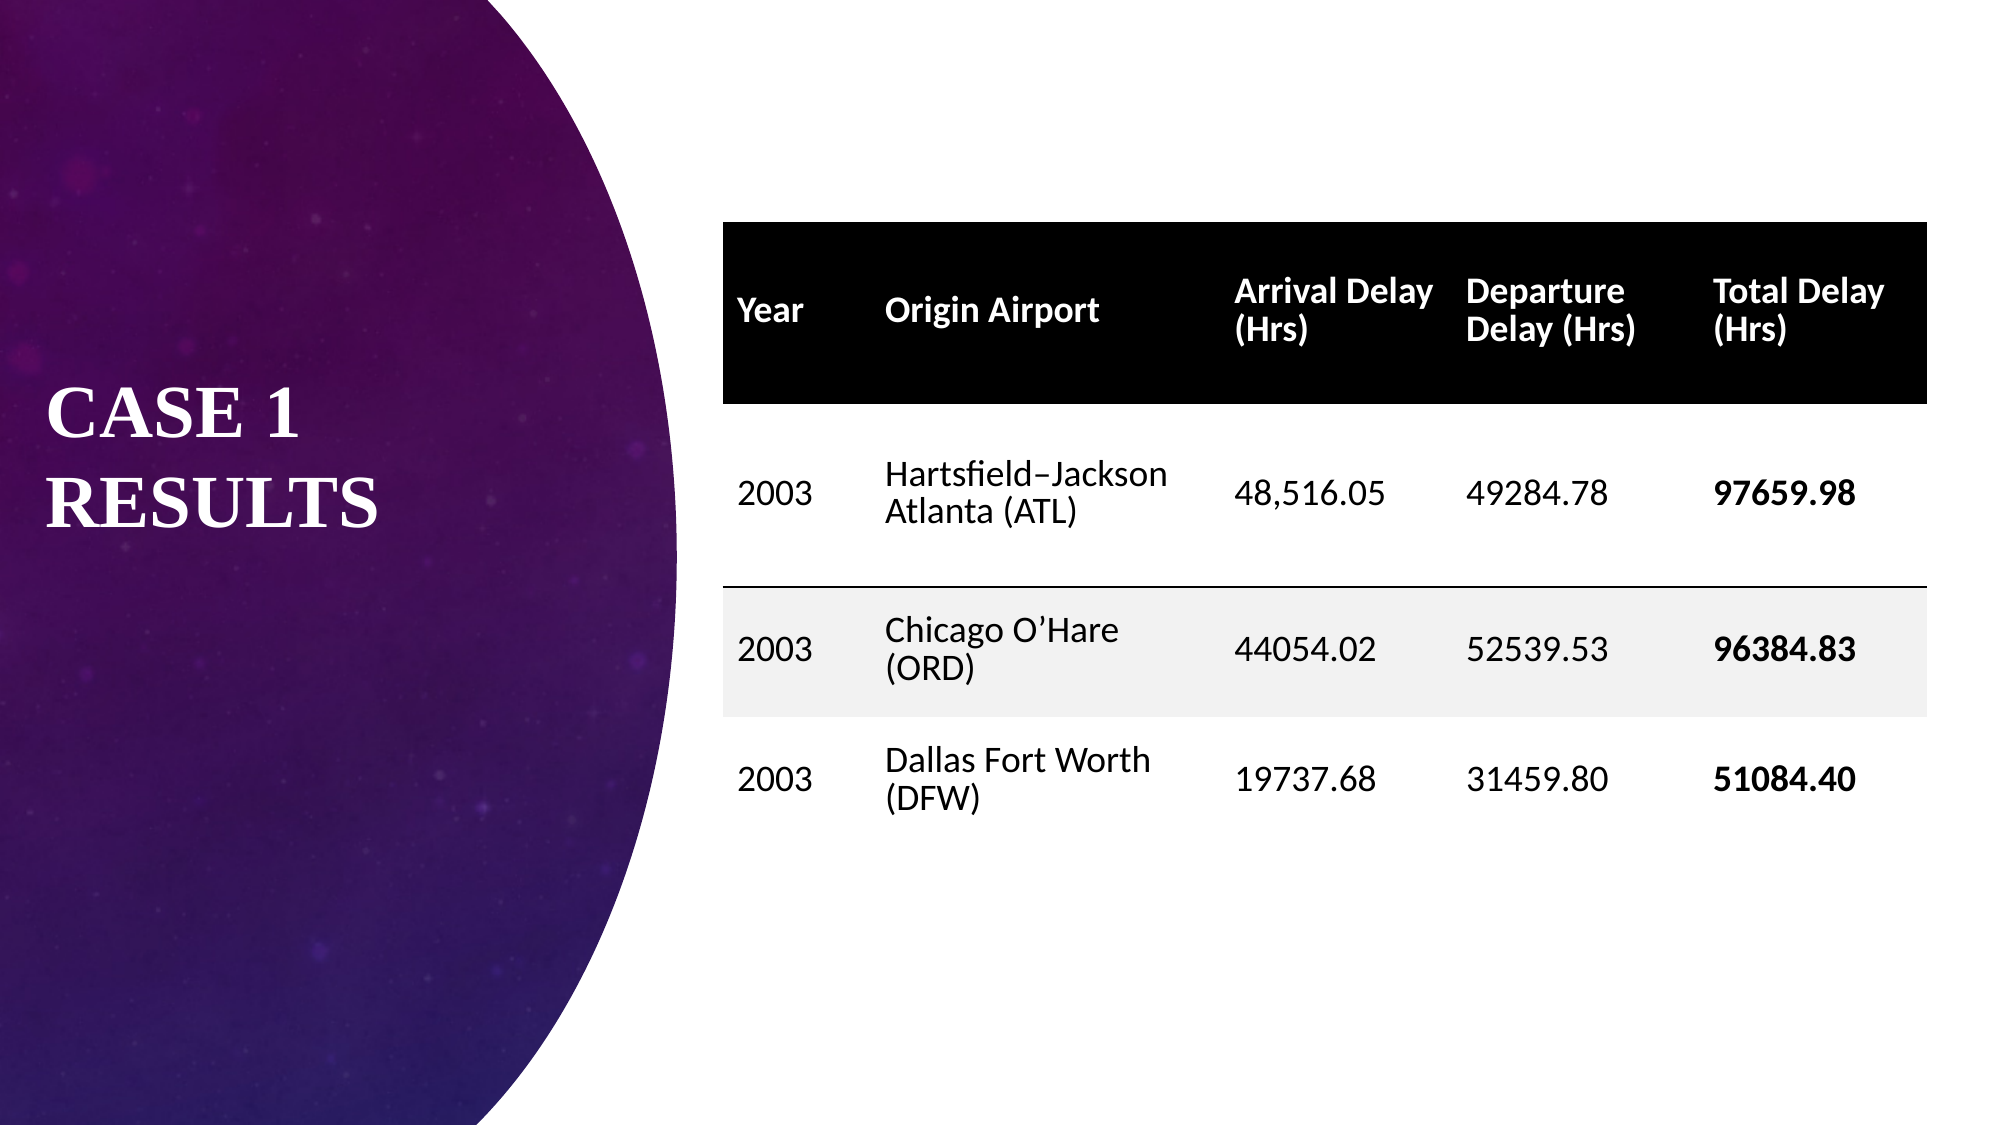

# Case 1 Results
| Year | Origin Airport | Arrival Delay (Hrs) | Departure Delay (Hrs) | Total Delay (Hrs) |
| --- | --- | --- | --- | --- |
| 2003 | Hartsfield–Jackson Atlanta (ATL) | 48,516.05 | 49284.78 | 97659.98 |
| 2003 | Chicago O’Hare (ORD) | 44054.02 | 52539.53 | 96384.83 |
| 2003 | Dallas Fort Worth (DFW) | 19737.68 | 31459.80 | 51084.40 |